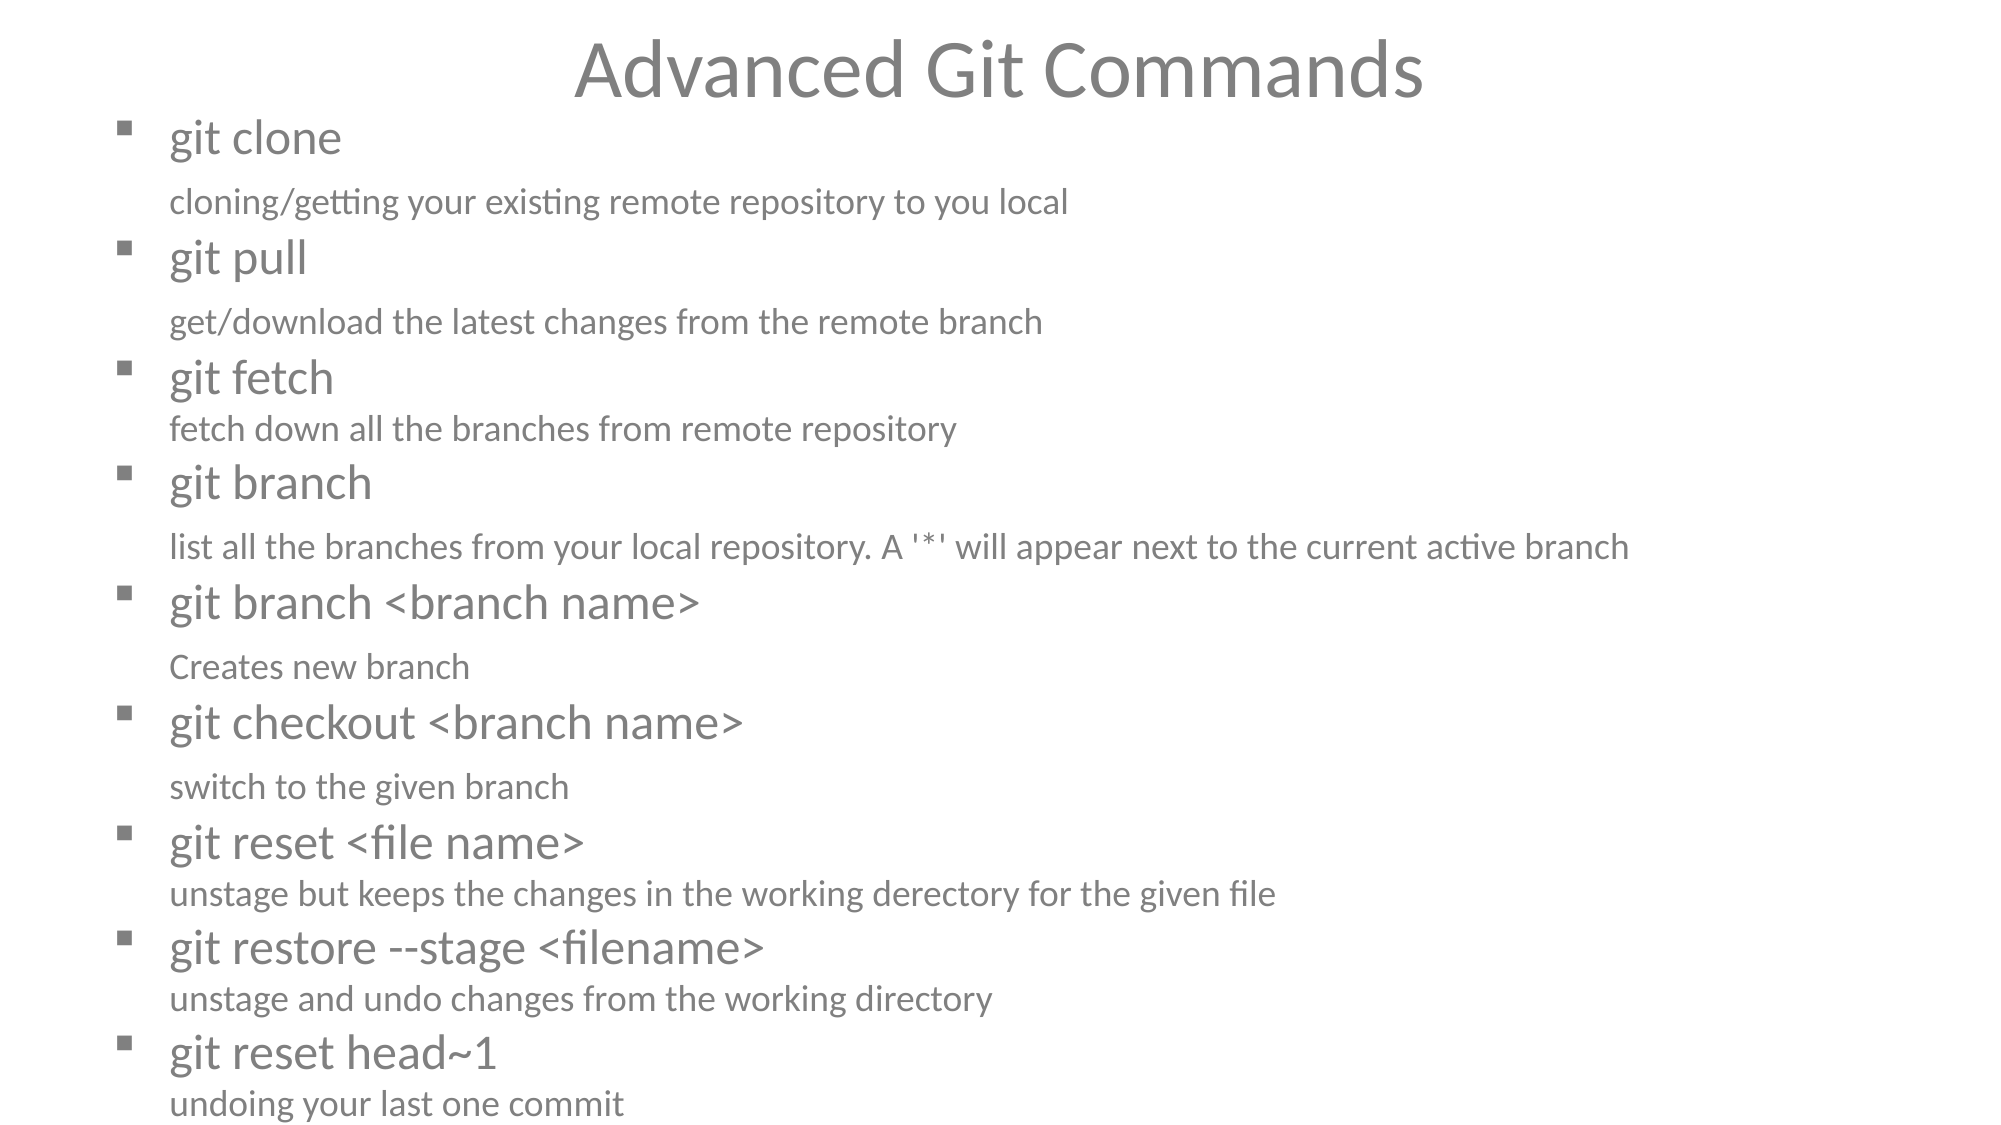

Advanced Git Commands

git clone
	cloning/getting your existing remote repository to you local
git pull
	get/download the latest changes from the remote branch
git fetch
	fetch down all the branches from remote repository
git branch
	list all the branches from your local repository. A '*' will appear next to the current active branch
git branch <branch name>
	Creates new branch
git checkout <branch name>
	switch to the given branch
git reset <file name>
	unstage but keeps the changes in the working derectory for the given file
git restore --stage <filename>
	unstage and undo changes from the working directory
git reset head~1
	undoing your last one commit